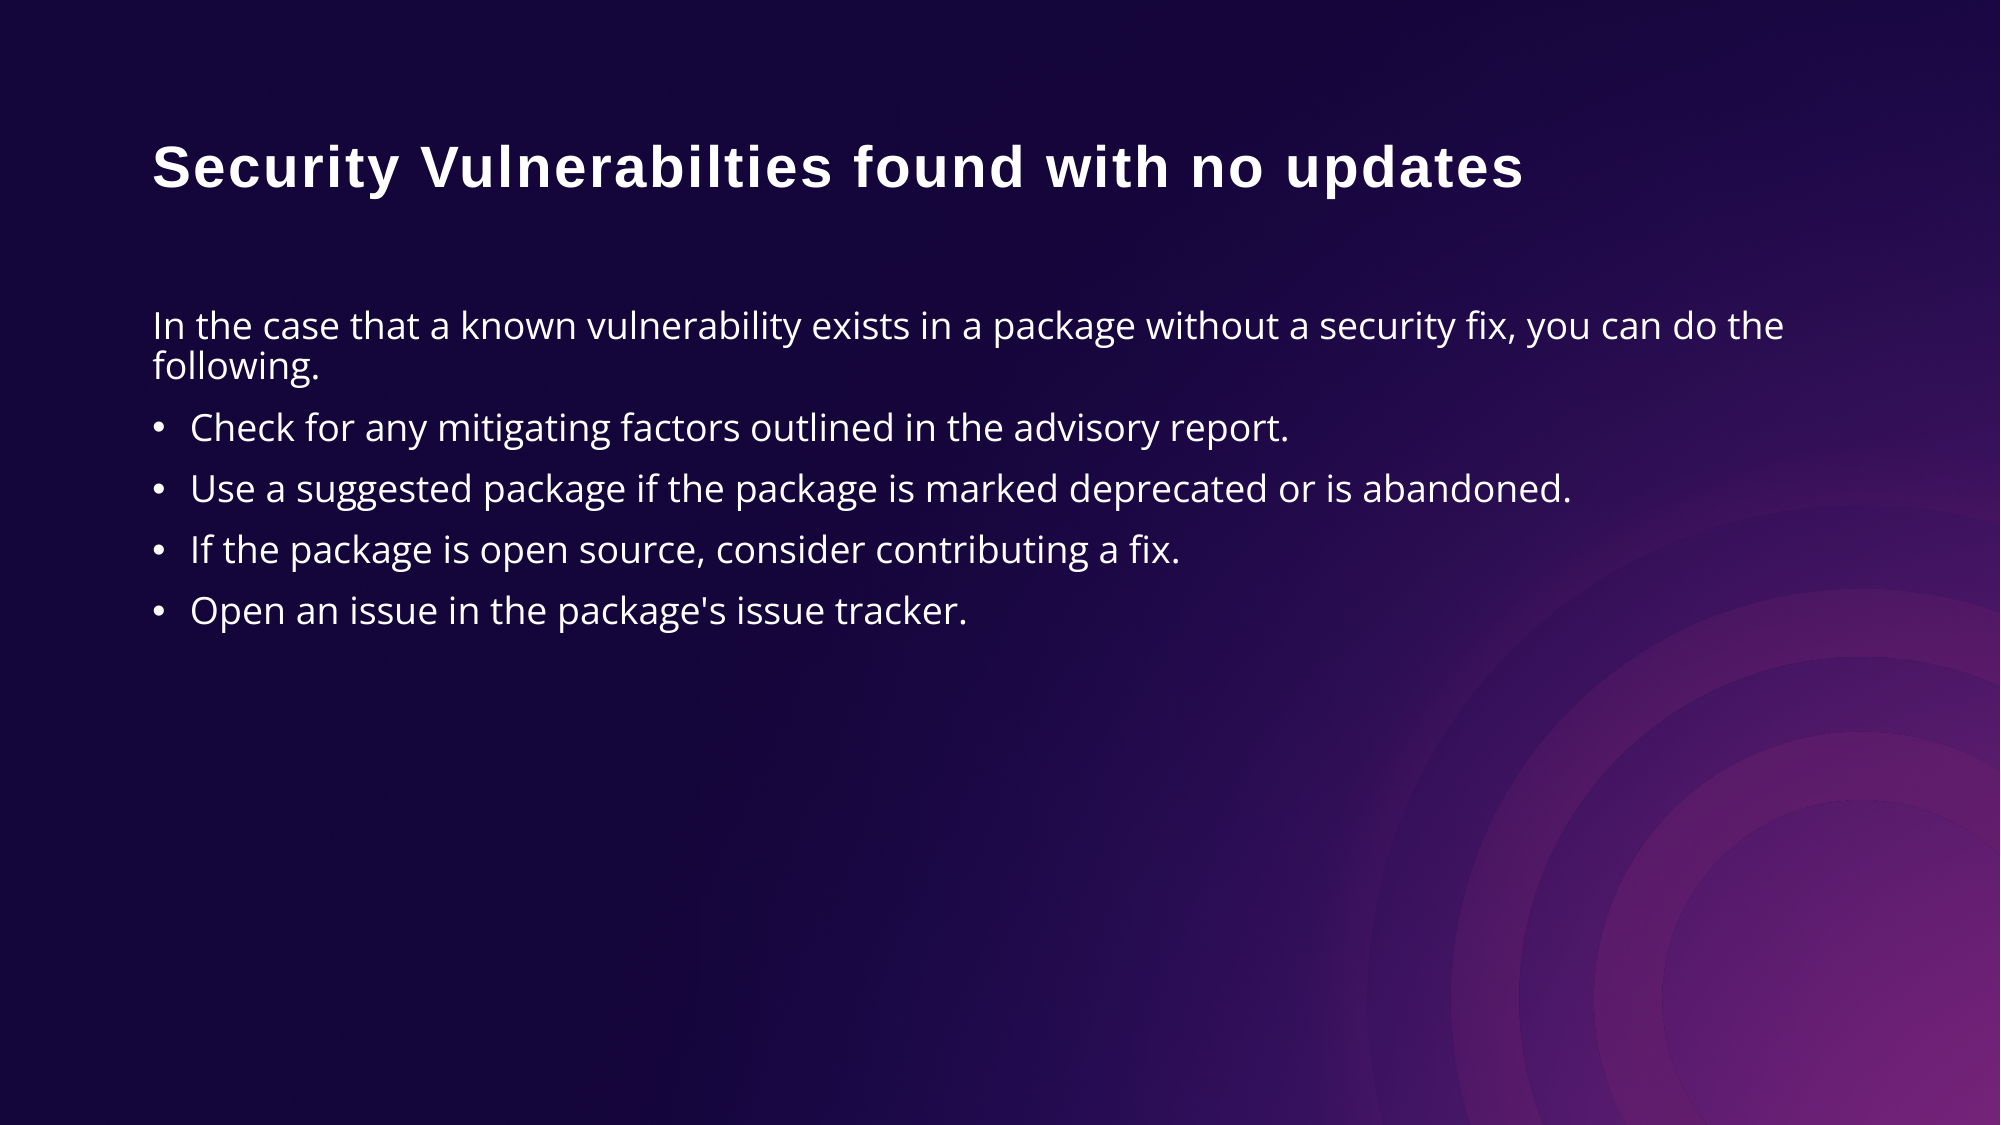

# Security Vulnerabilties found with no updates
In the case that a known vulnerability exists in a package without a security fix, you can do the following.
Check for any mitigating factors outlined in the advisory report.
Use a suggested package if the package is marked deprecated or is abandoned.
If the package is open source, consider contributing a fix.
Open an issue in the package's issue tracker.